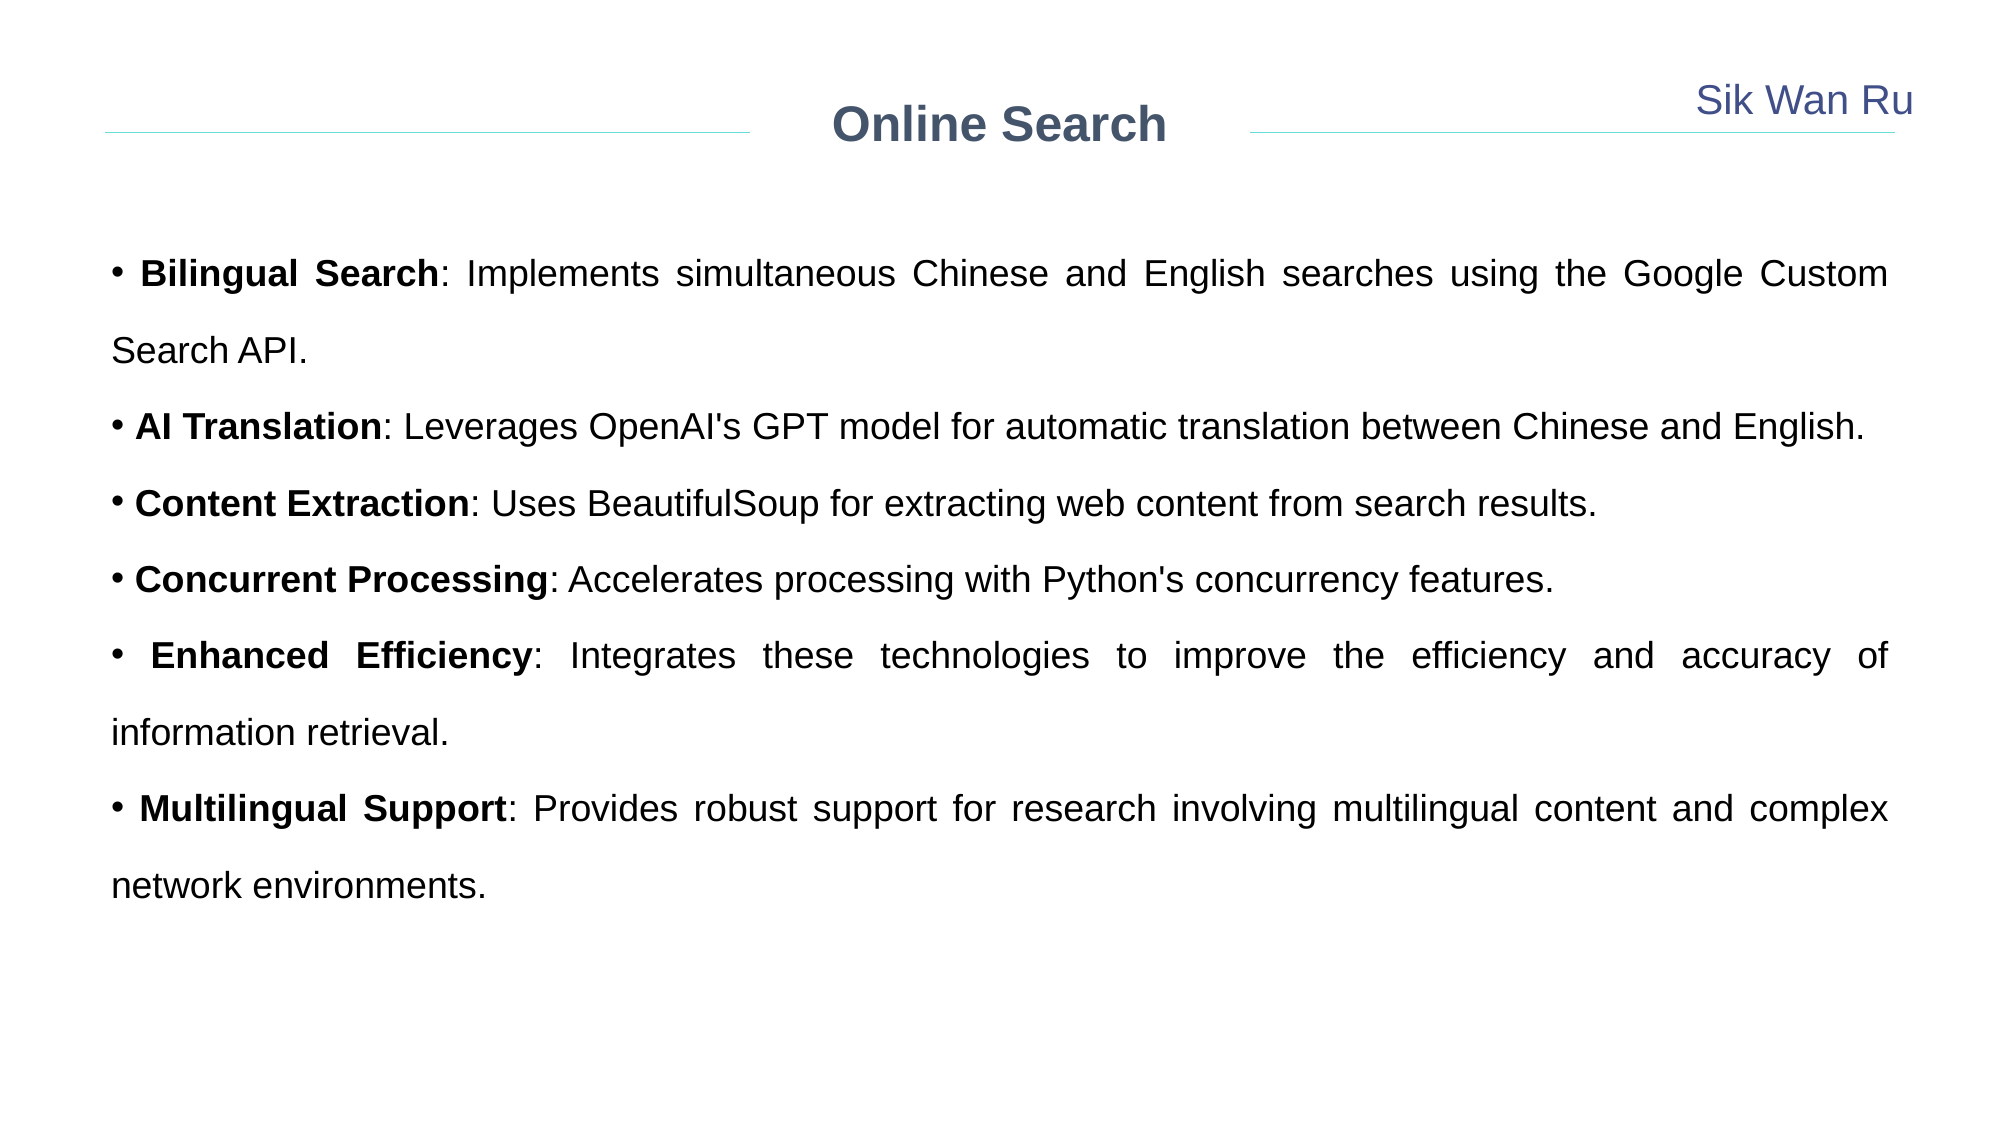

Sik Wan Ru
Online Search
 Bilingual Search: Implements simultaneous Chinese and English searches using the Google Custom Search API.
 AI Translation: Leverages OpenAI's GPT model for automatic translation between Chinese and English.
 Content Extraction: Uses BeautifulSoup for extracting web content from search results.
 Concurrent Processing: Accelerates processing with Python's concurrency features.
 Enhanced Efficiency: Integrates these technologies to improve the efficiency and accuracy of information retrieval.
 Multilingual Support: Provides robust support for research involving multilingual content and complex network environments.